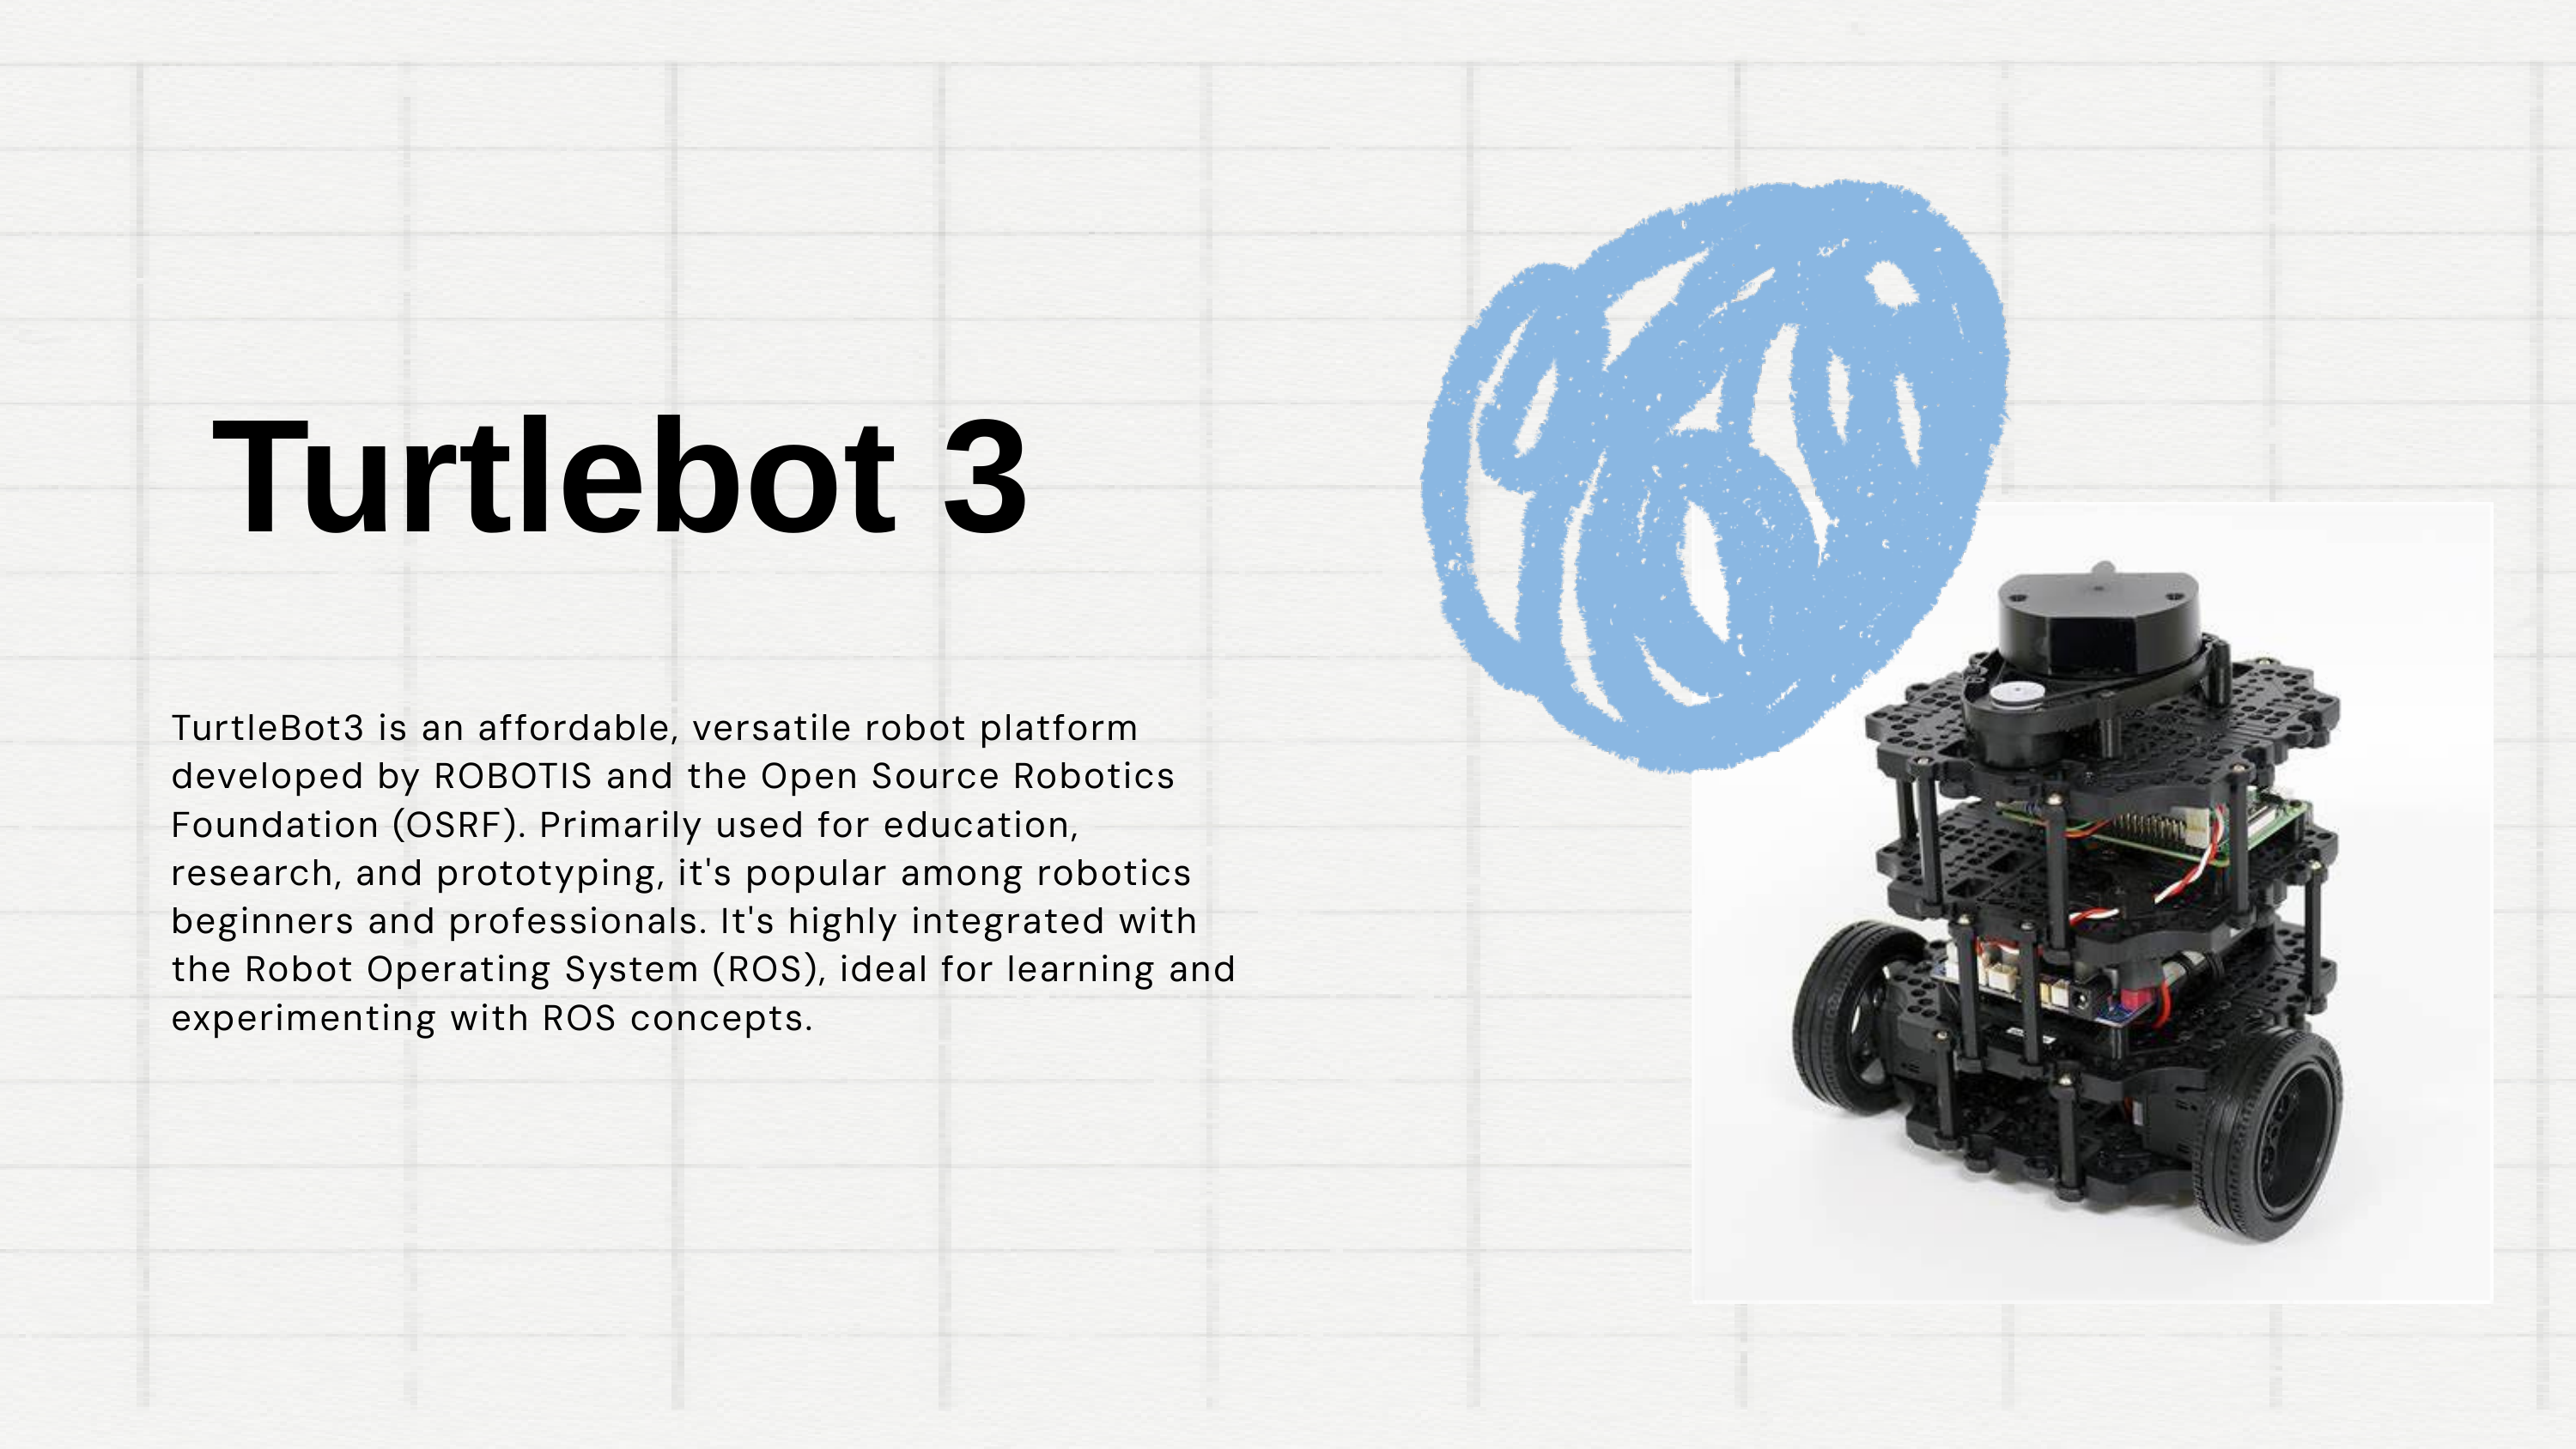

Turtlebot 3

TurtleBot3 is an affordable, versatile robot platform developed by ROBOTIS and the Open Source Robotics Foundation (OSRF). Primarily used for education, research, and prototyping, it's popular among robotics beginners and professionals. It's highly integrated with the Robot Operating System (ROS), ideal for learning and experimenting with ROS concepts.